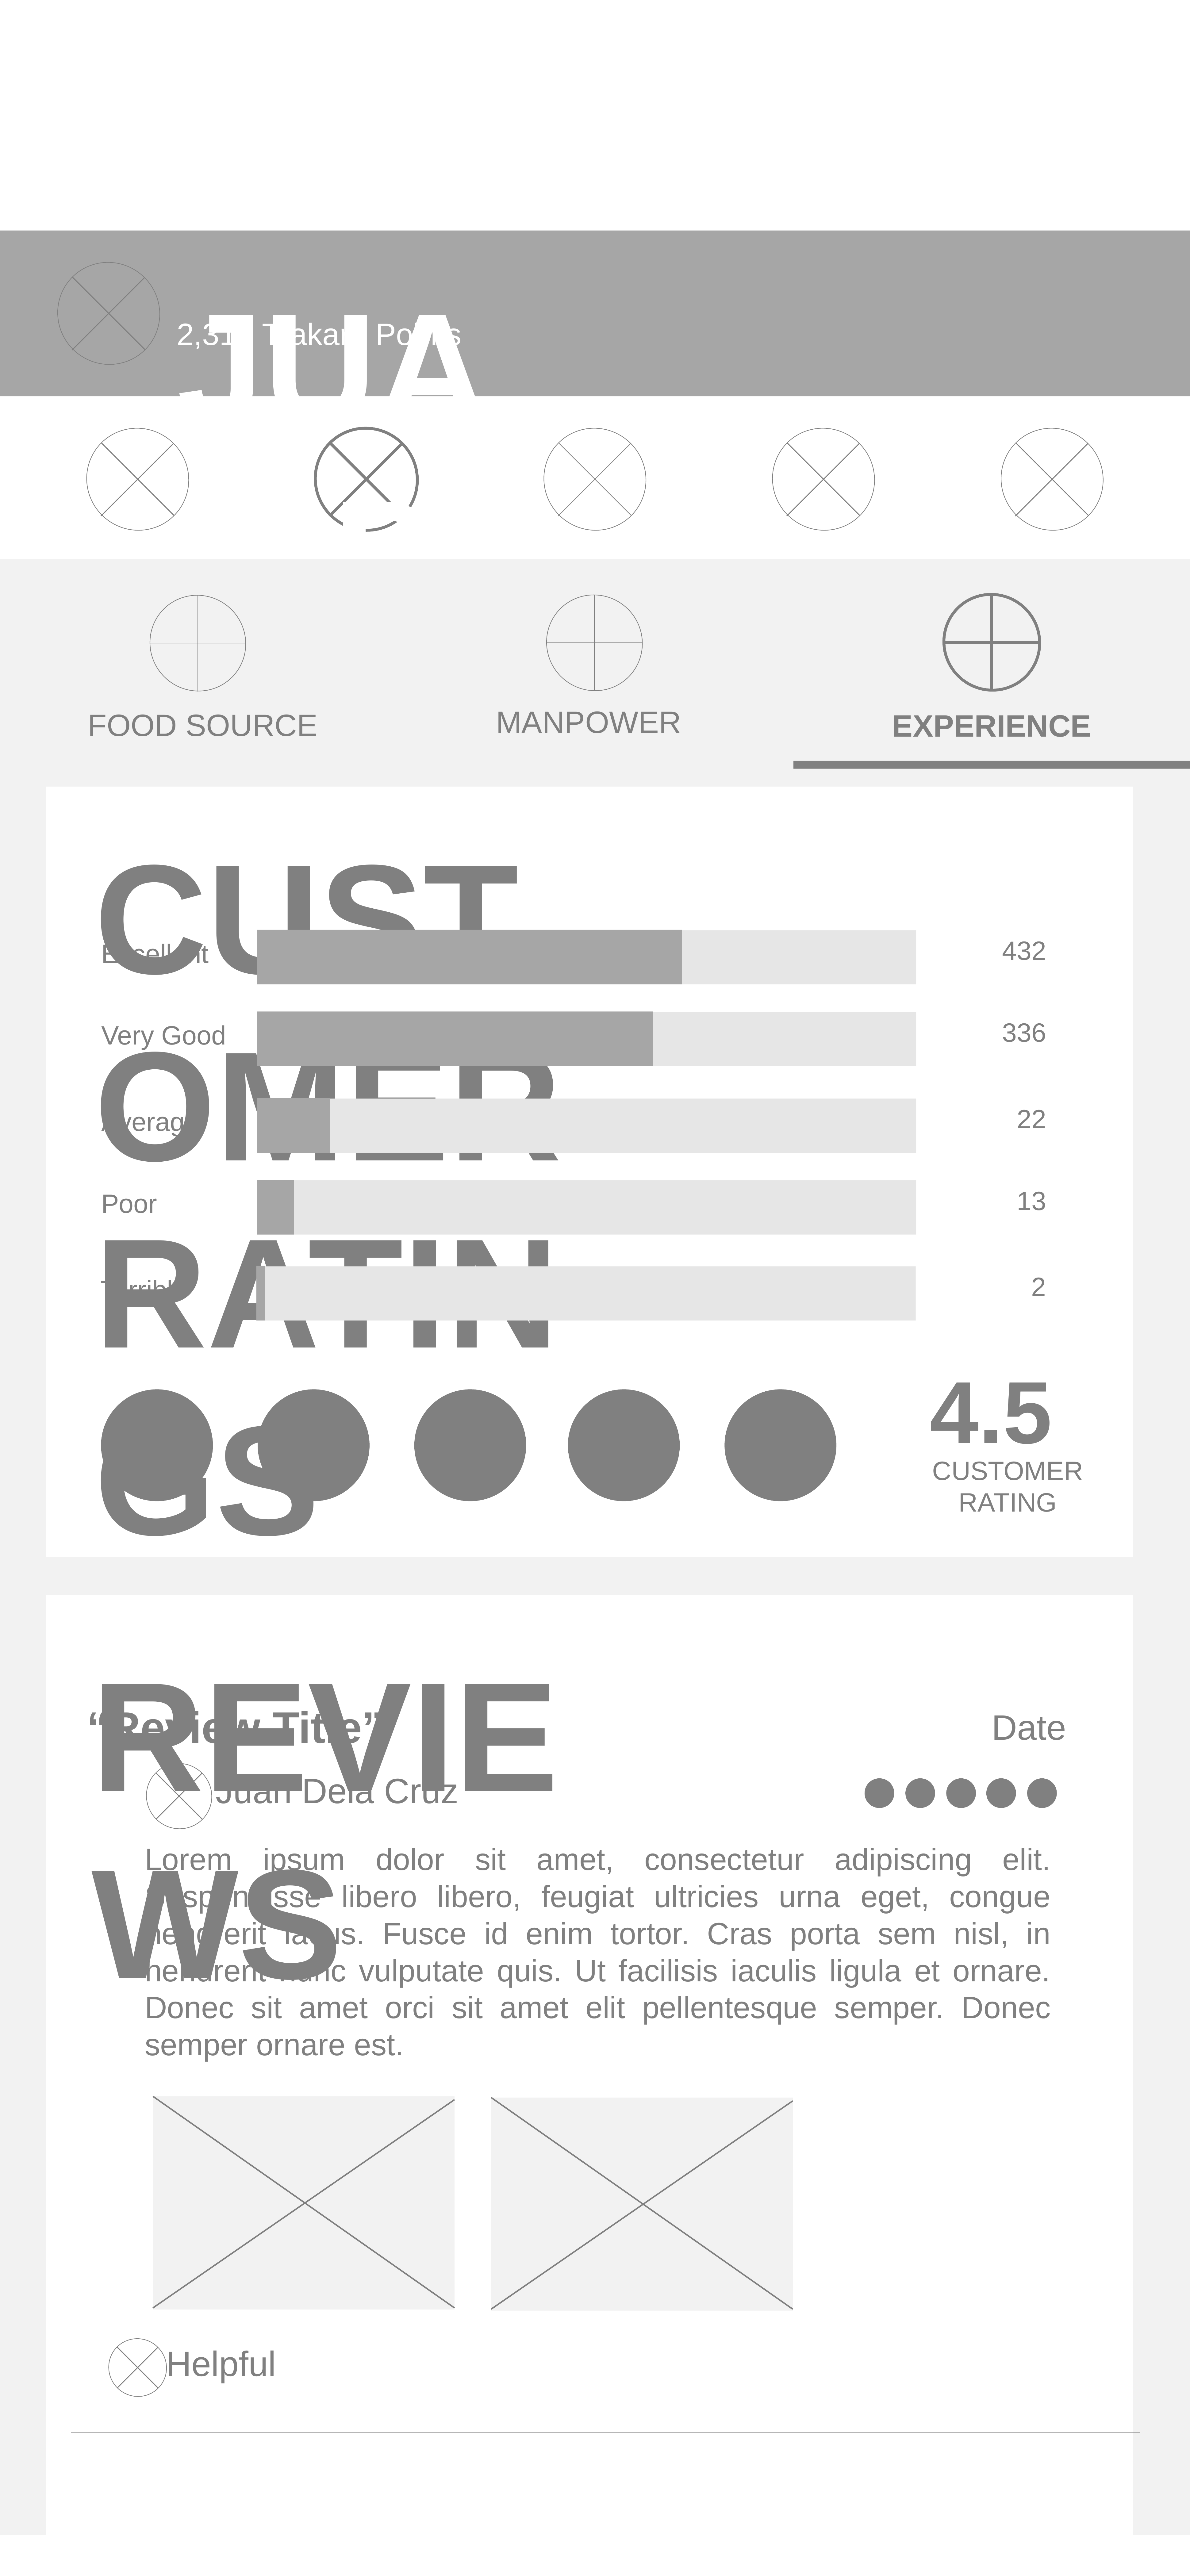

JUAN DE LA CRUZ
2,312 Trakaro Points

MANPOWER
FOOD SOURCE
EXPERIENCE

CUSTOMER RATINGS

432
Excellent

336
Very Good

22
Average

13
Poor

2
Terrible
4.5

CUSTOMER
RATING

REVIEWS
“Review Title”
Date

Juan Dela Cruz

Lorem ipsum dolor sit amet, consectetur adipiscing elit. Suspendisse libero libero, feugiat ultricies urna eget, congue hendrerit lacus. Fusce id enim tortor. Cras porta sem nisl, in hendrerit nunc vulputate quis. Ut facilisis iaculis ligula et ornare. Donec sit amet orci sit amet elit pellentesque semper. Donec semper ornare est.

Helpful